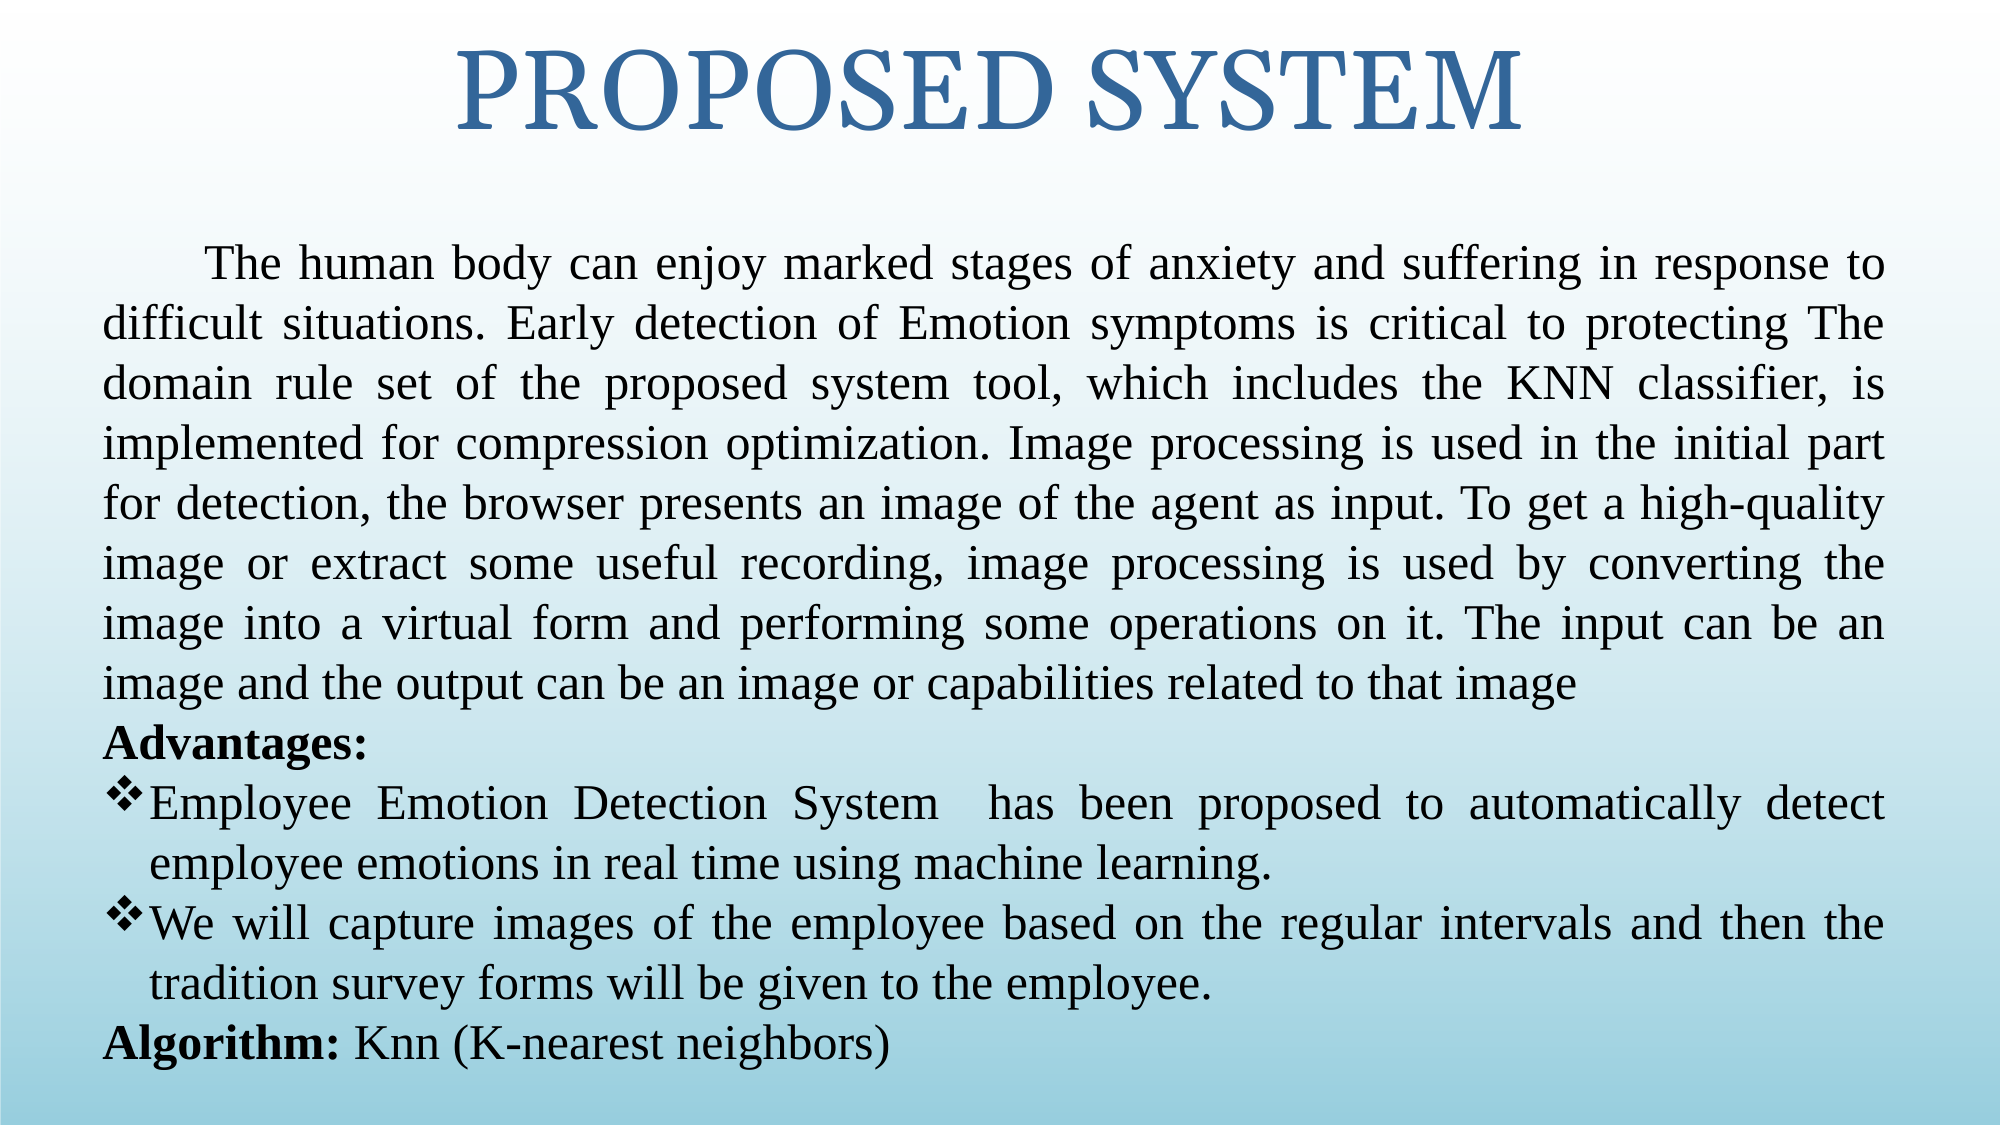

PROPOSED SYSTEM
      The human body can enjoy marked stages of anxiety and suffering in response to difficult situations. Early detection of Emotion symptoms is critical to protecting The domain rule set of the proposed system tool, which includes the KNN classifier, is implemented for compression optimization. Image processing is used in the initial part for detection, the browser presents an image of the agent as input. To get a high-quality image or extract some useful recording, image processing is used by converting the image into a virtual form and performing some operations on it. The input can be an image and the output can be an image or capabilities related to that image
Advantages:
Employee Emotion Detection System  has been proposed to automatically detect employee emotions in real time using machine learning.
We will capture images of the employee based on the regular intervals and then the tradition survey forms will be given to the employee.
Algorithm: Knn (K-nearest neighbors)